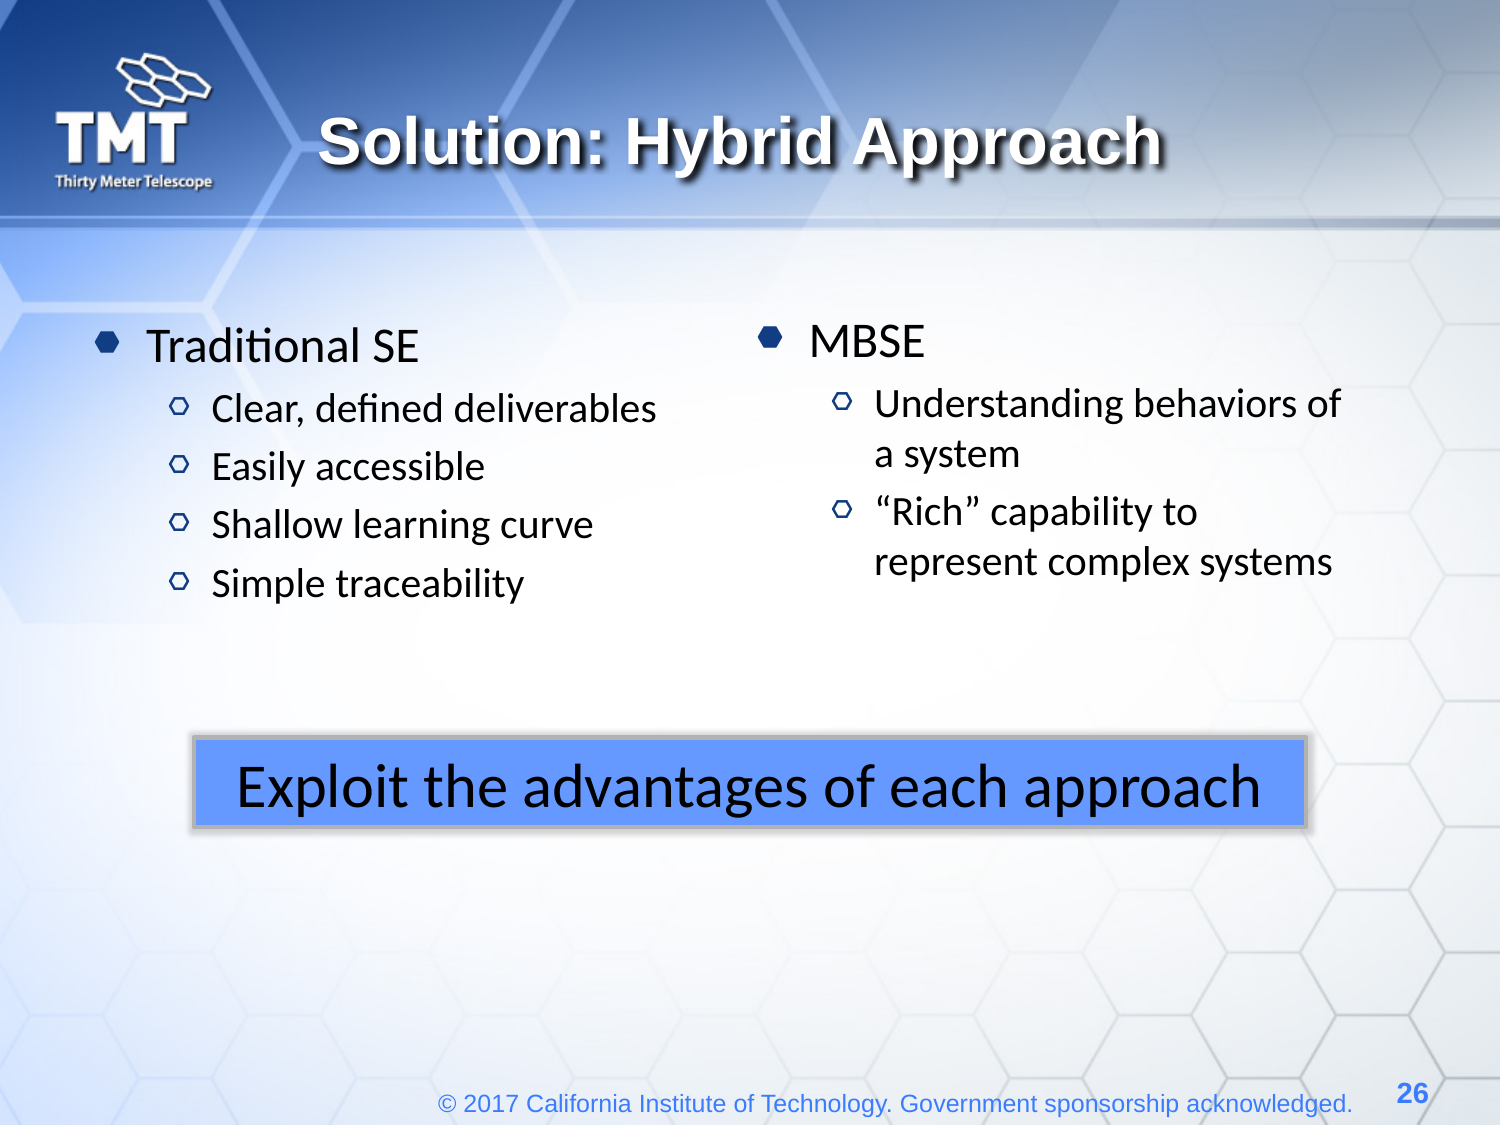

# Solution: Hybrid Approach
MBSE
Understanding behaviors of a system
“Rich” capability to represent complex systems
Traditional SE
Clear, defined deliverables
Easily accessible
Shallow learning curve
Simple traceability
Exploit the advantages of each approach